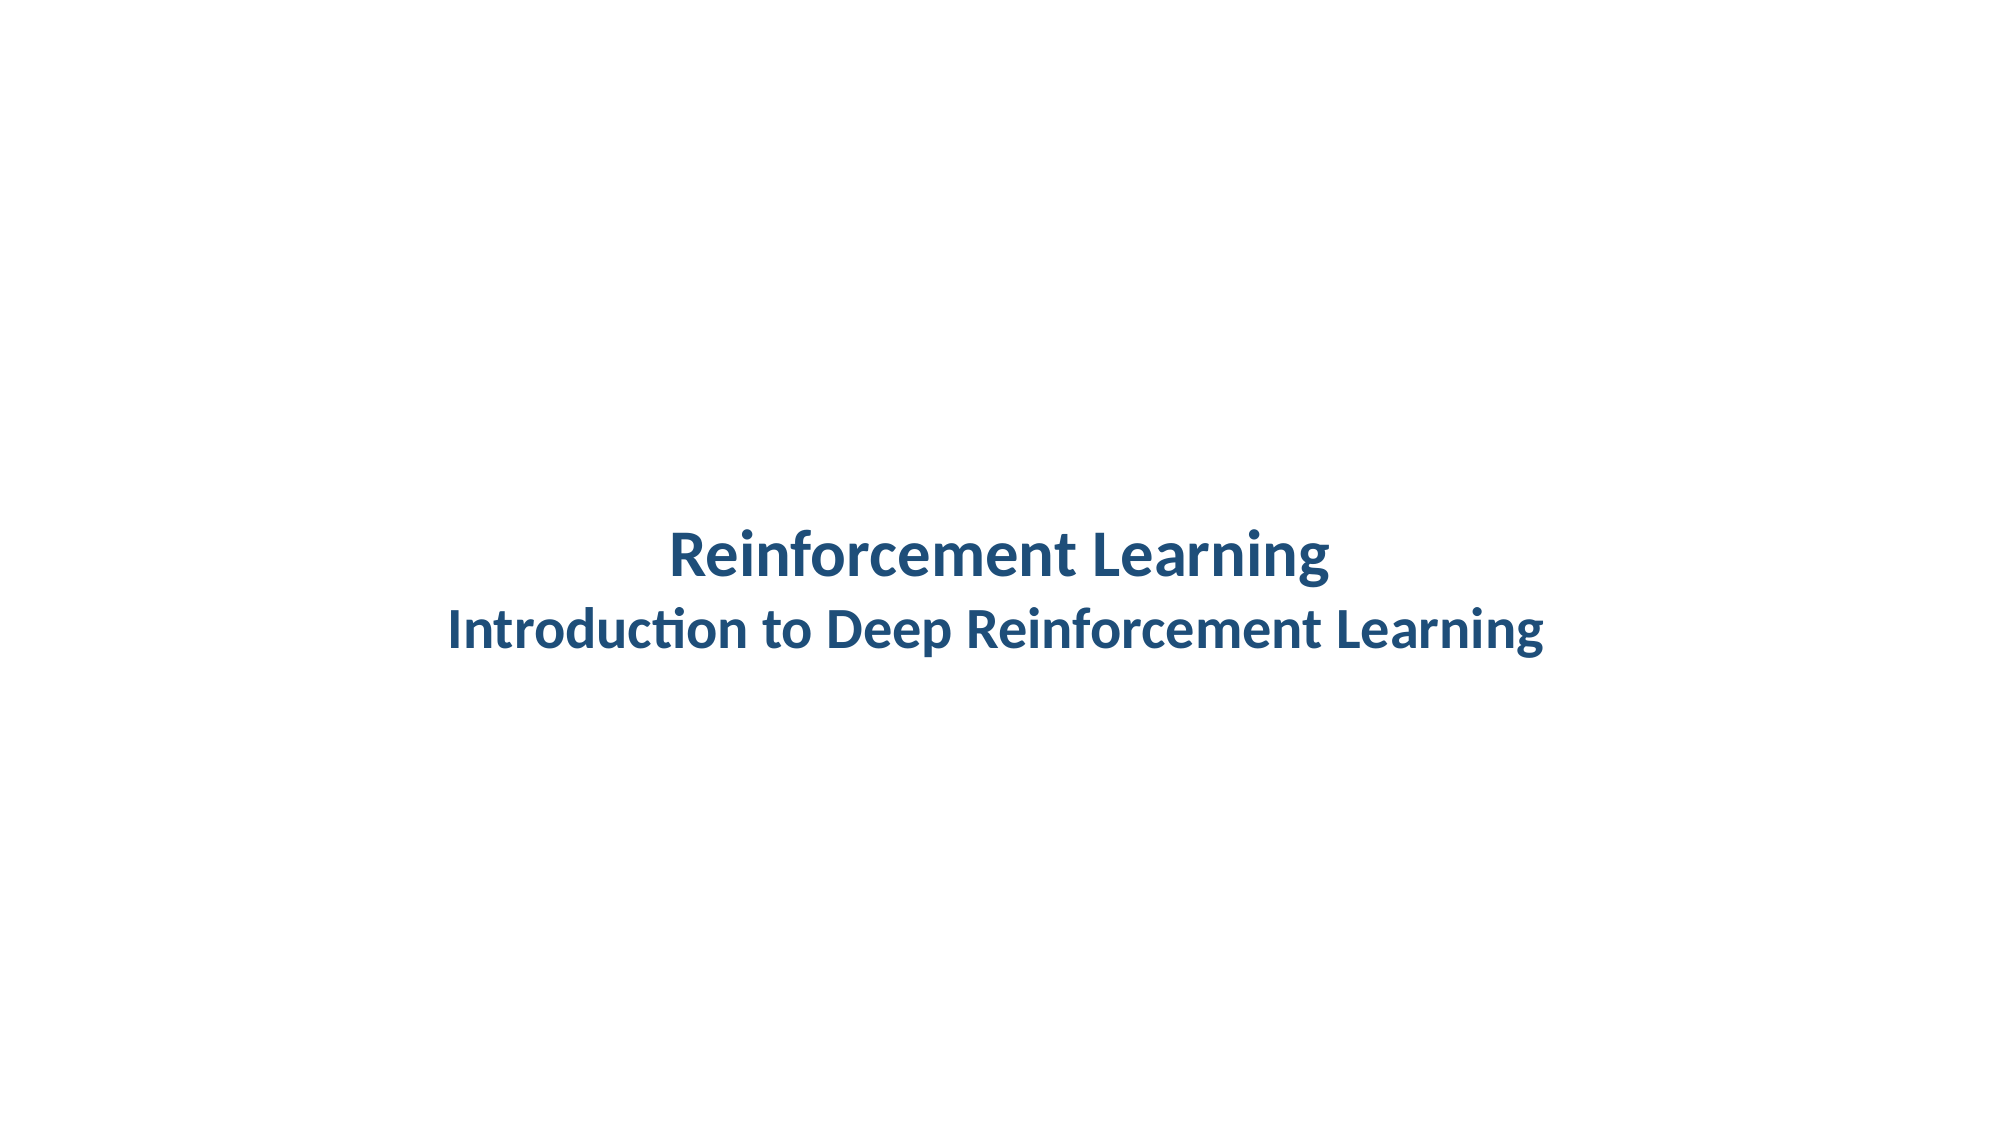

Reinforcement Learning
Introduction to Deep Reinforcement Learning